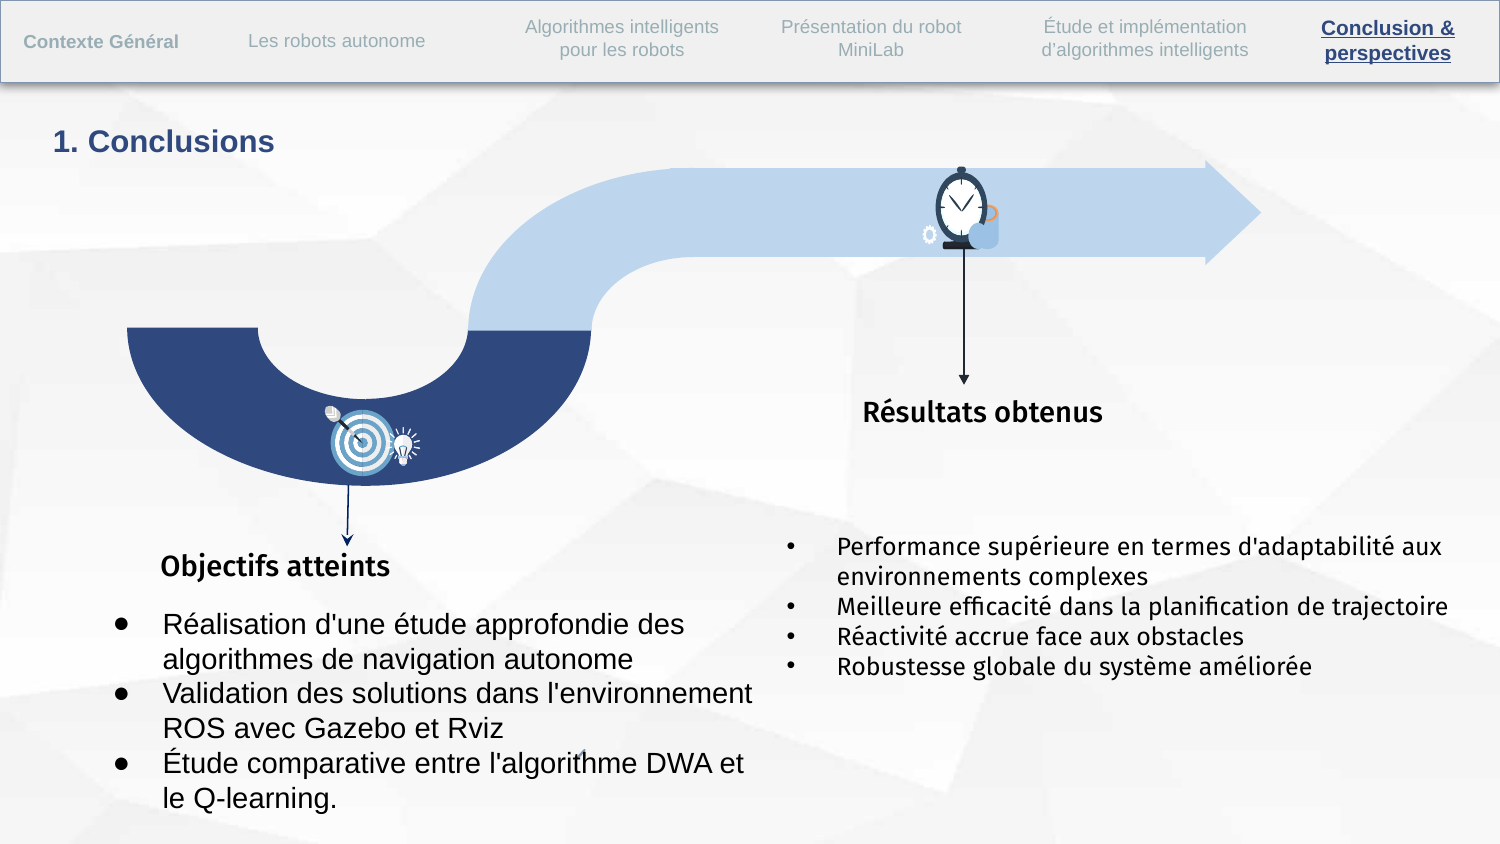

Présentation du robot MiniLab

Étude et implémentation d’algorithmes intelligents

Conclusion & perspectives

Les robots autonome
Algorithmes intelligents pour les robots

Contexte Général
1. Conclusions

Résultats obtenus
Performance supérieure en termes d'adaptabilité aux environnements complexes
Meilleure efficacité dans la planification de trajectoire
Réactivité accrue face aux obstacles
Robustesse globale du système améliorée

Objectifs atteints
Réalisation d'une étude approfondie des algorithmes de navigation autonome
Validation des solutions dans l'environnement ROS avec Gazebo et Rviz
Étude comparative entre l'algorithme DWA et le Q-learning.

32